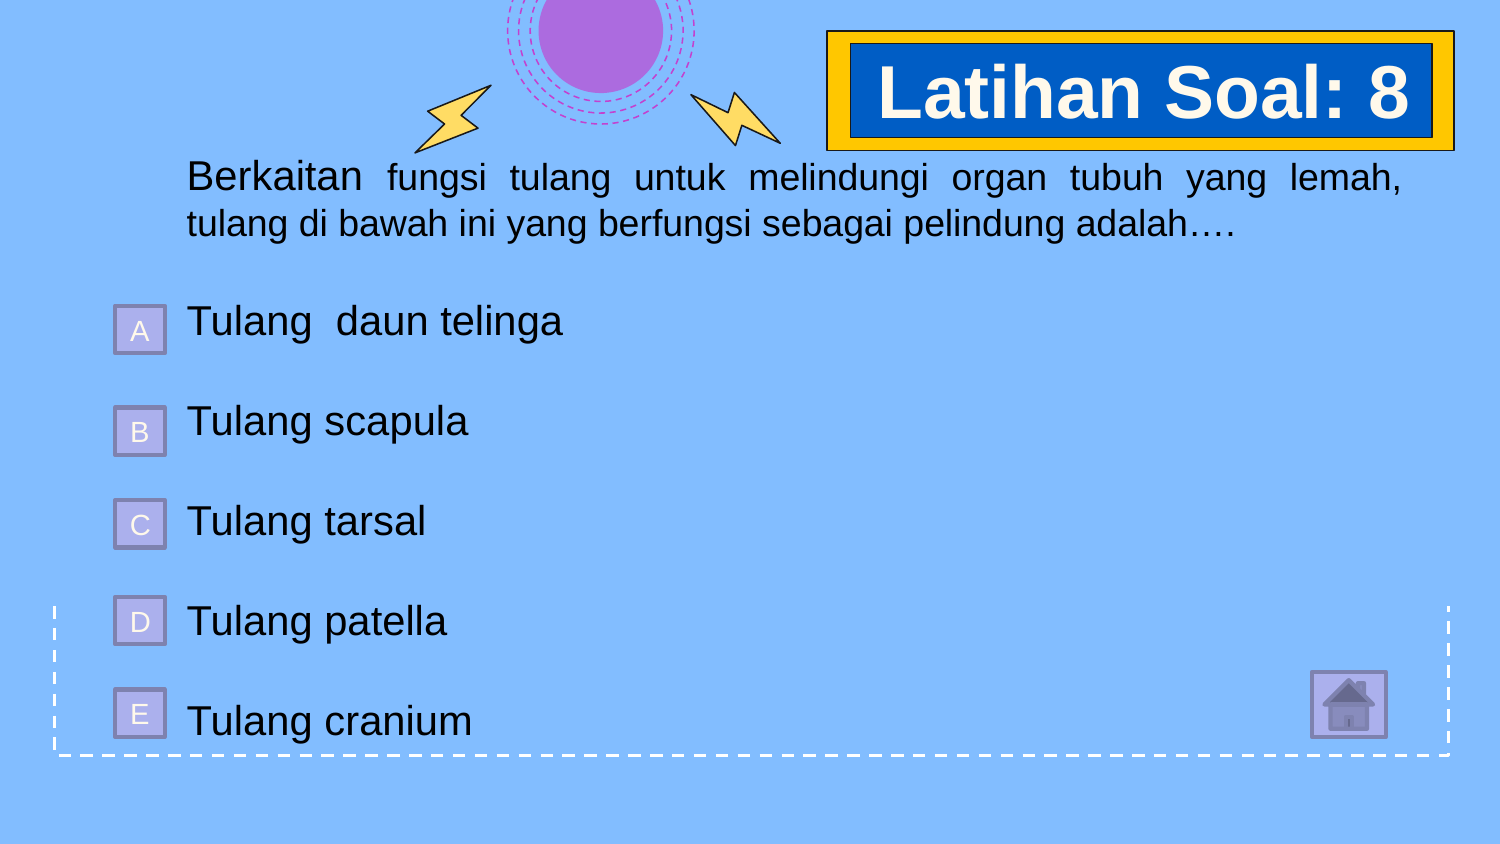

# Latihan Soal: 8
Berkaitan fungsi tulang untuk melindungi organ tubuh yang lemah, tulang di bawah ini yang berfungsi sebagai pelindung adalah….

Tulang  daun telinga

Tulang scapula

Tulang tarsal

Tulang patella

Tulang cranium
A
B
C
D
E